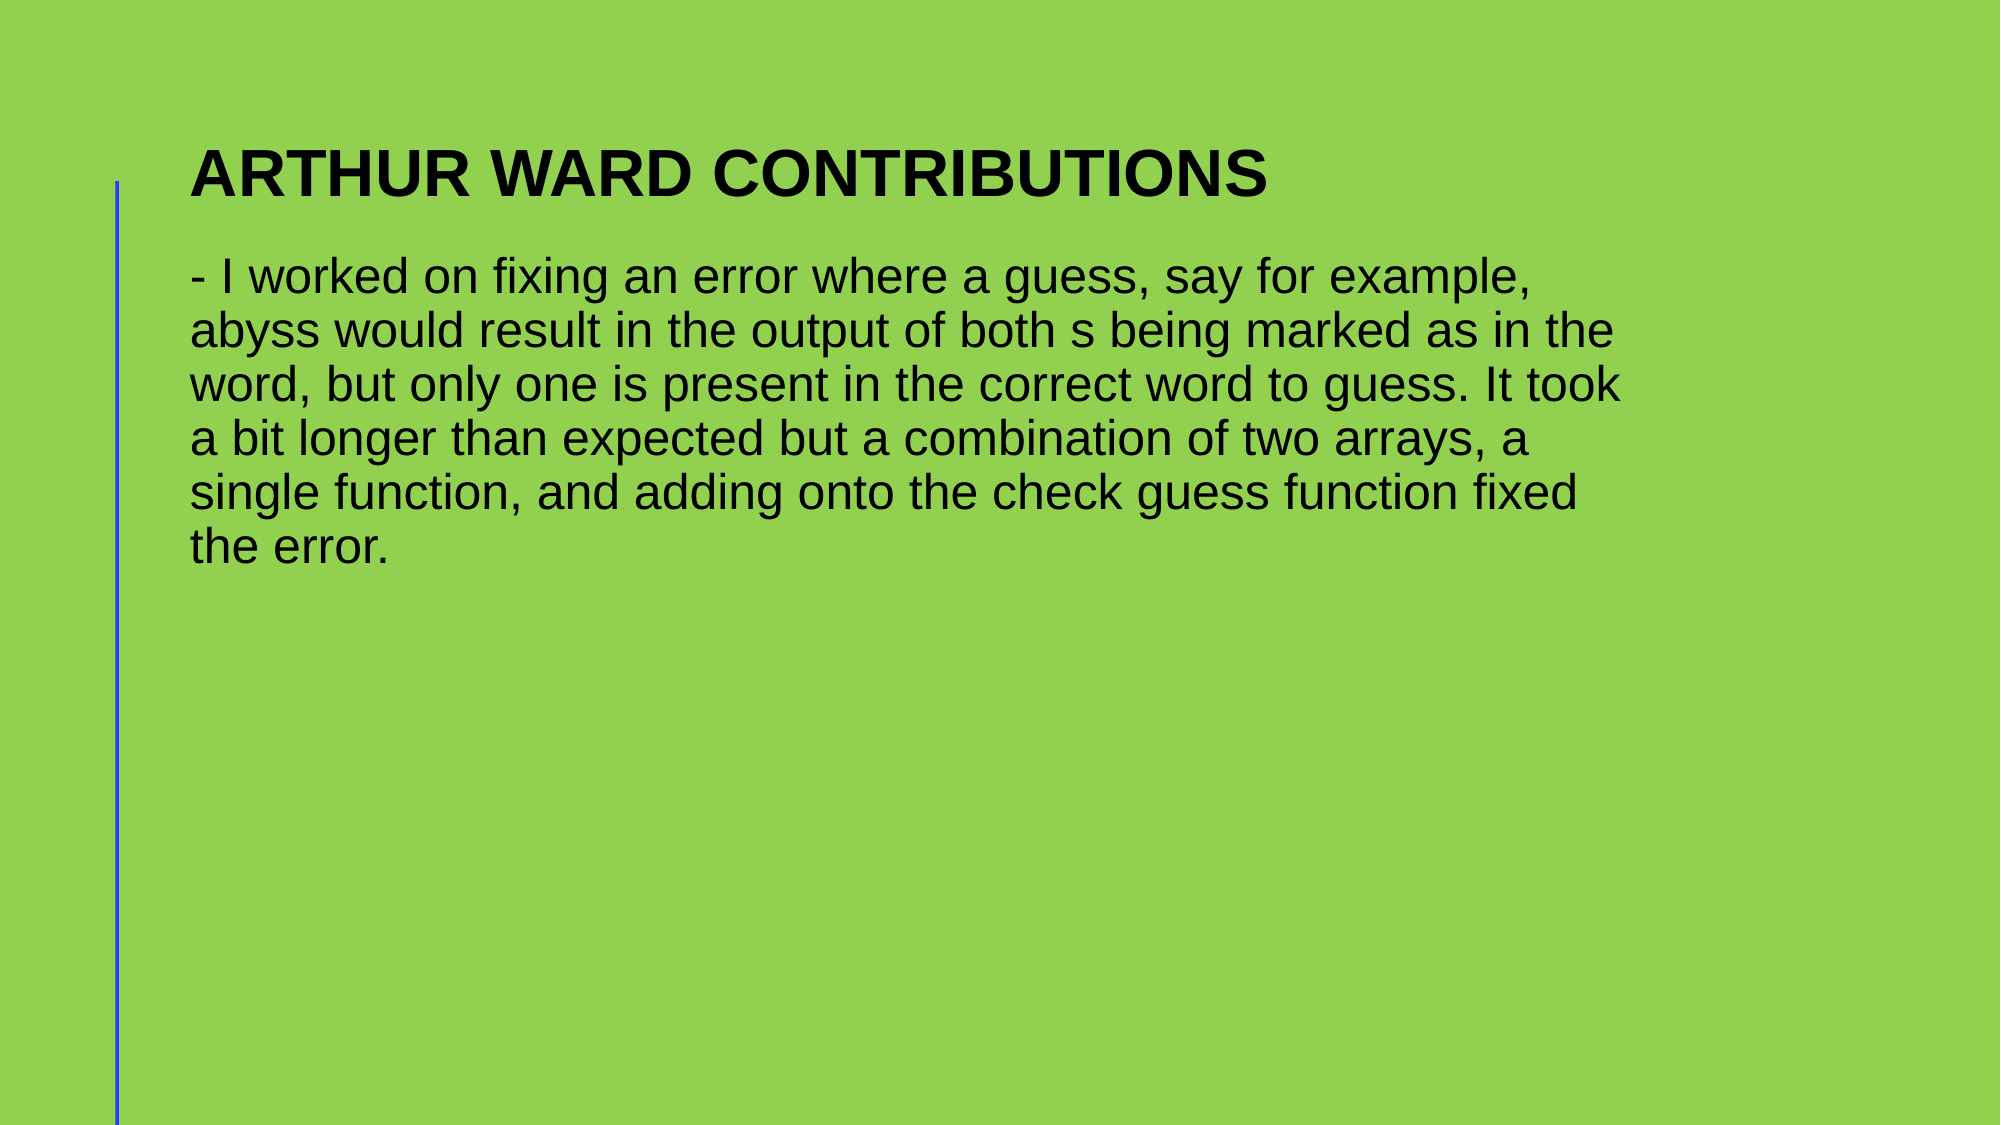

# Arthur Ward Contributions
- I worked on fixing an error where a guess, say for example, abyss would result in the output of both s being marked as in the word, but only one is present in the correct word to guess. It took a bit longer than expected but a combination of two arrays, a single function, and adding onto the check guess function fixed the error.